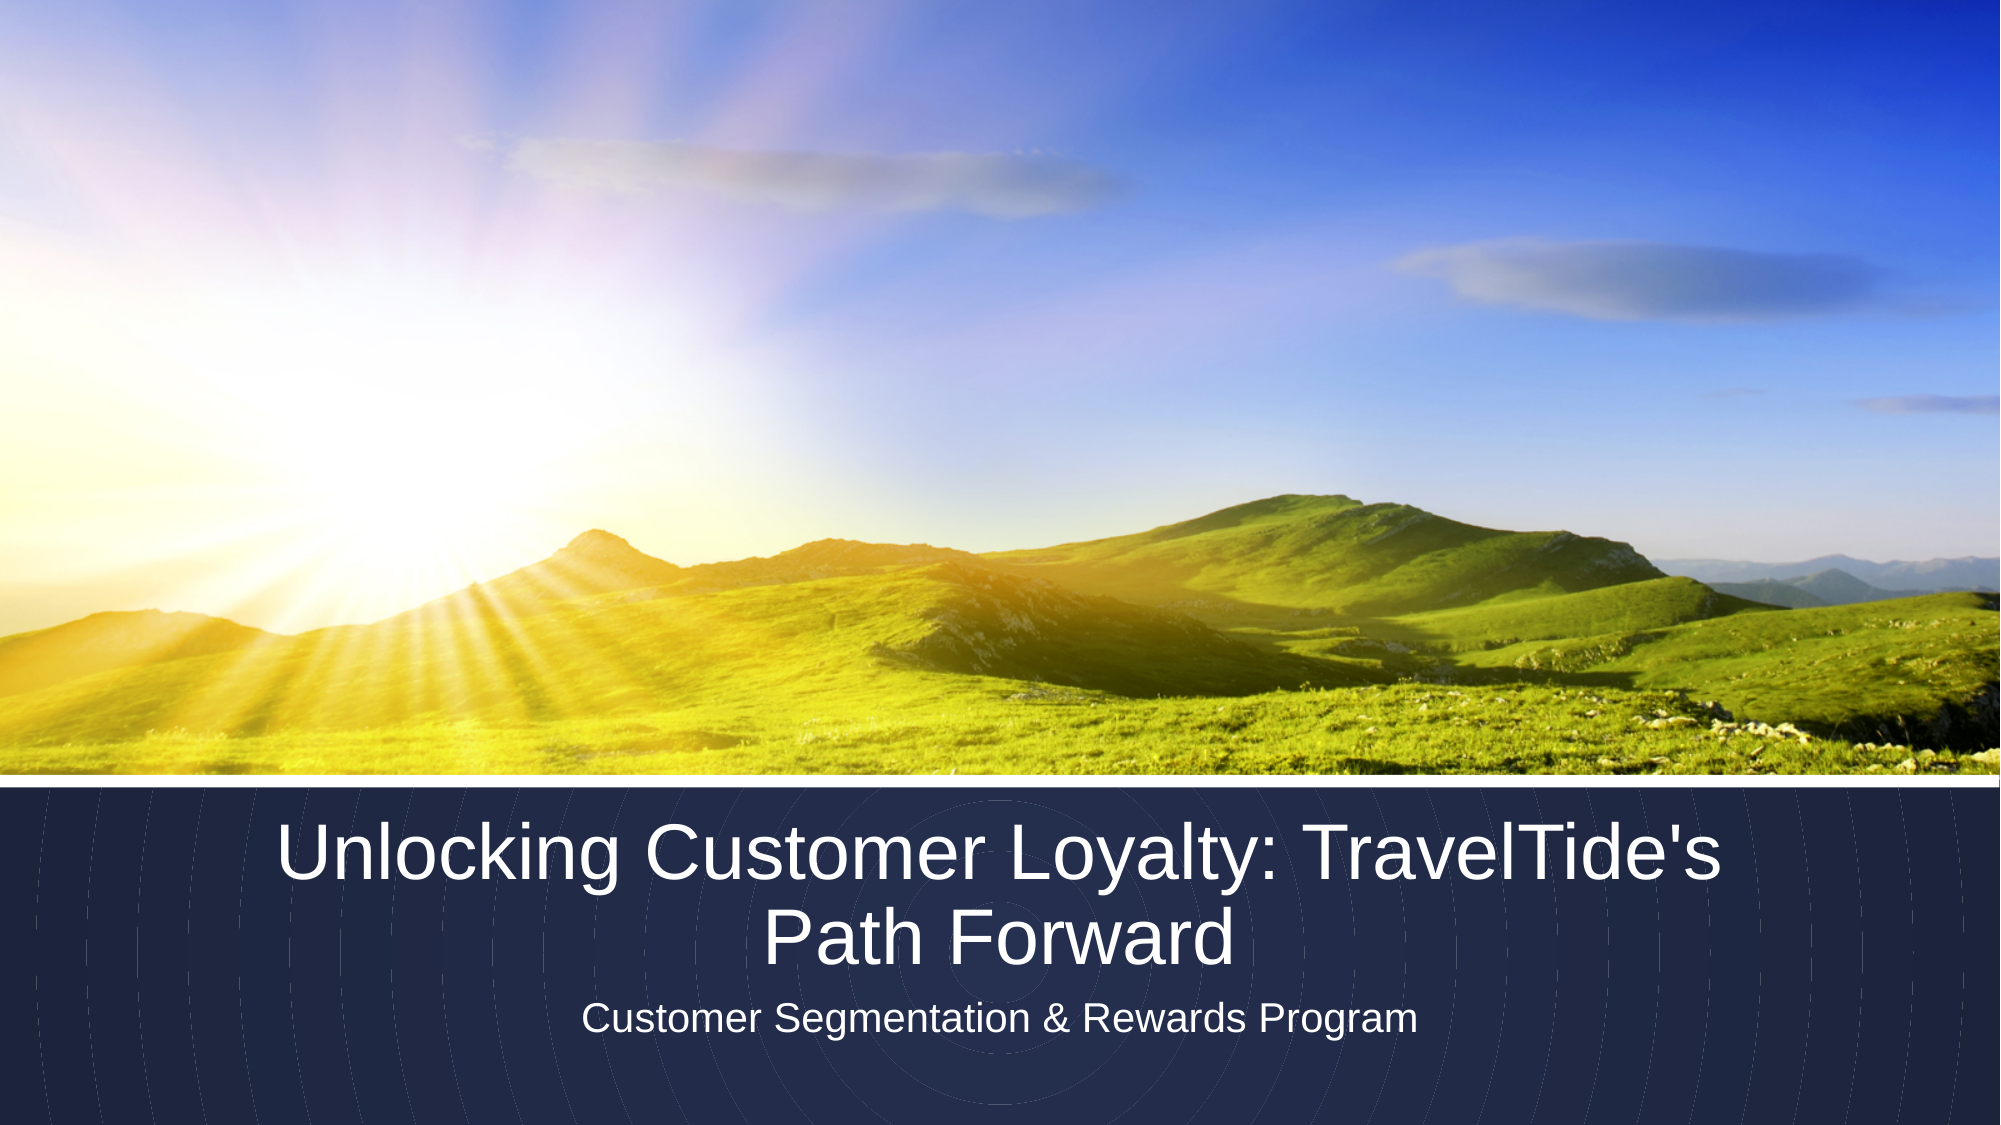

# Unlocking Customer Loyalty: TravelTide's Path Forward
Customer Segmentation & Rewards Program